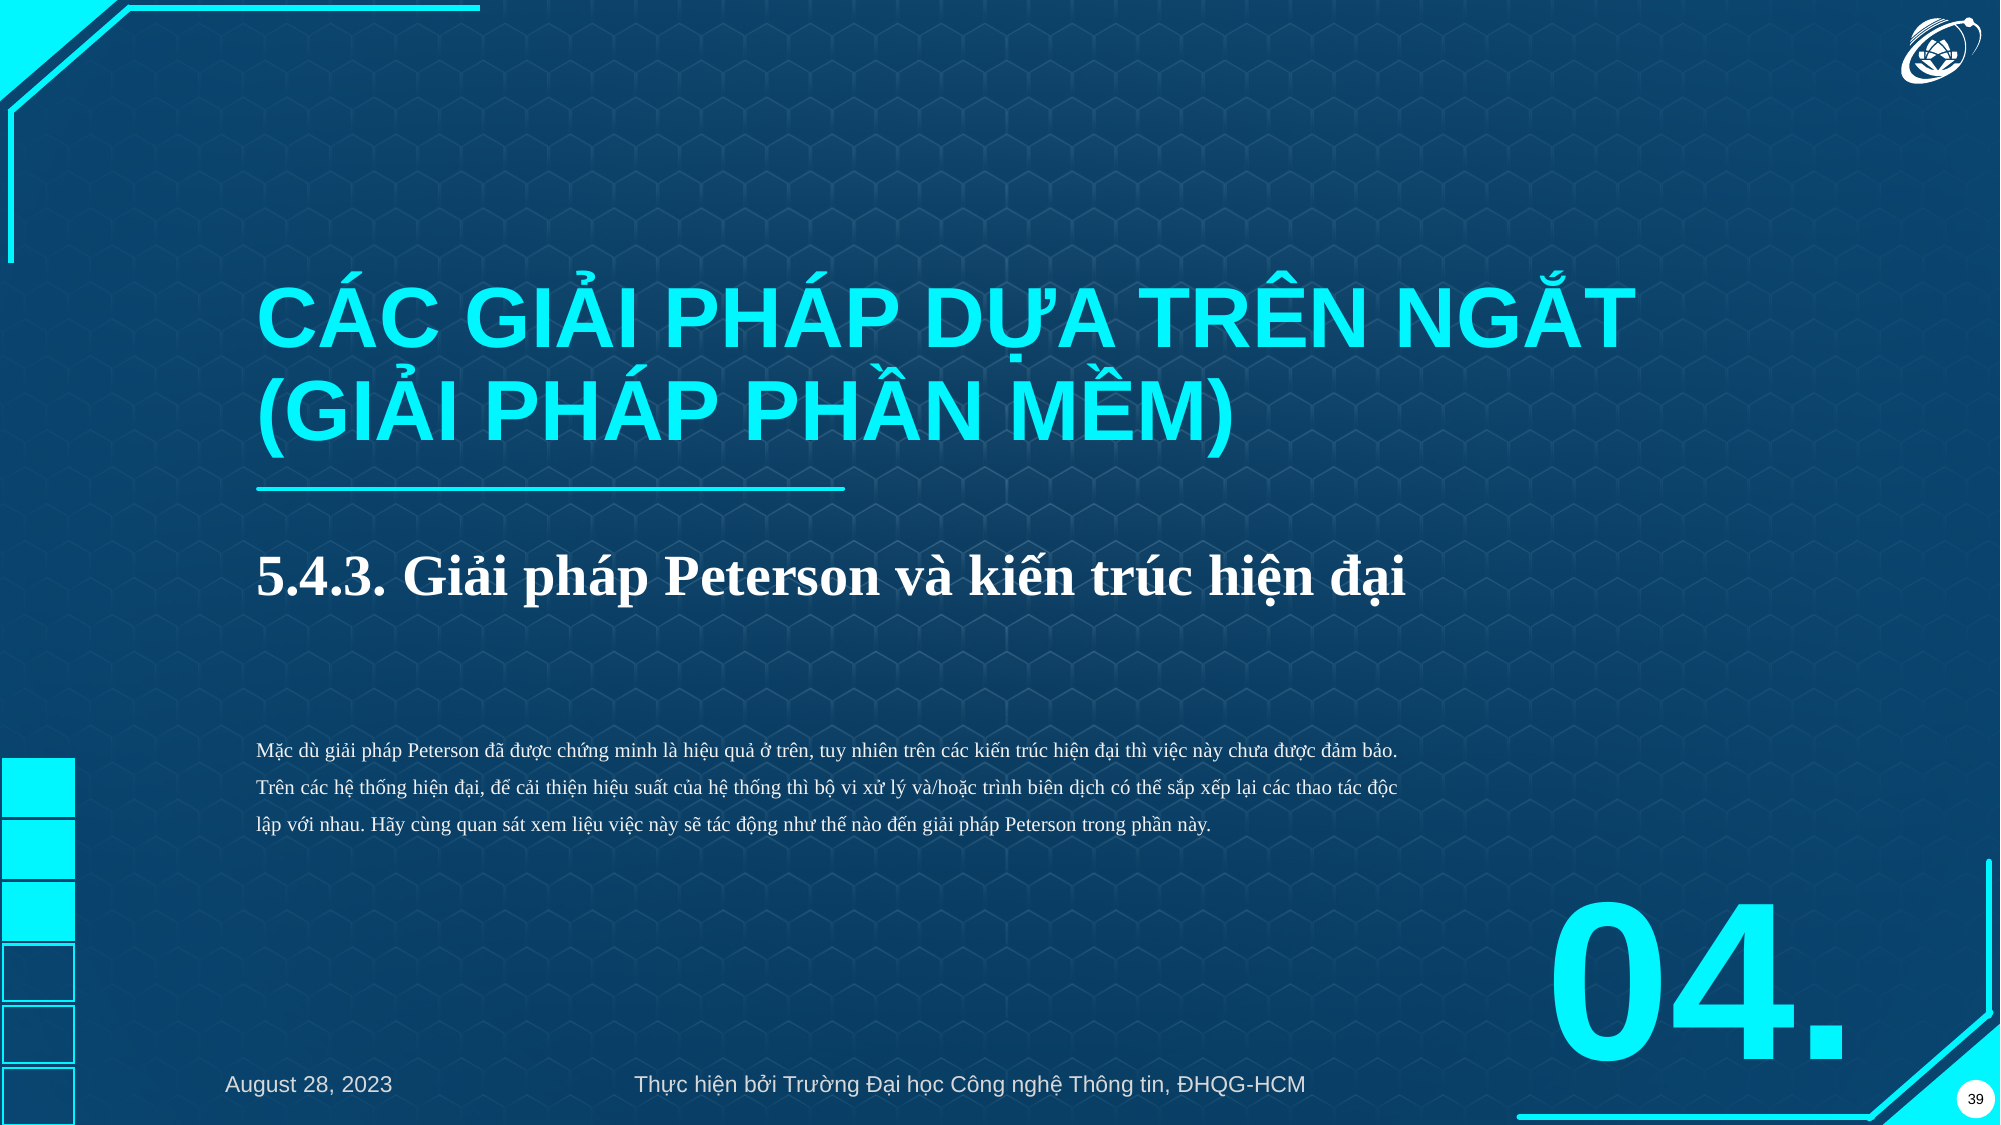

CÁC GIẢI PHÁP DỰA TRÊN NGẮT
(GIẢI PHÁP PHẦN MỀM)
5.4.3. Giải pháp Peterson và kiến trúc hiện đại
Mặc dù giải pháp Peterson đã được chứng minh là hiệu quả ở trên, tuy nhiên trên các kiến trúc hiện đại thì việc này chưa được đảm bảo. Trên các hệ thống hiện đại, để cải thiện hiệu suất của hệ thống thì bộ vi xử lý và/hoặc trình biên dịch có thể sắp xếp lại các thao tác độc lập với nhau. Hãy cùng quan sát xem liệu việc này sẽ tác động như thế nào đến giải pháp Peterson trong phần này.
04.
August 28, 2023
Thực hiện bởi Trường Đại học Công nghệ Thông tin, ĐHQG-HCM
39